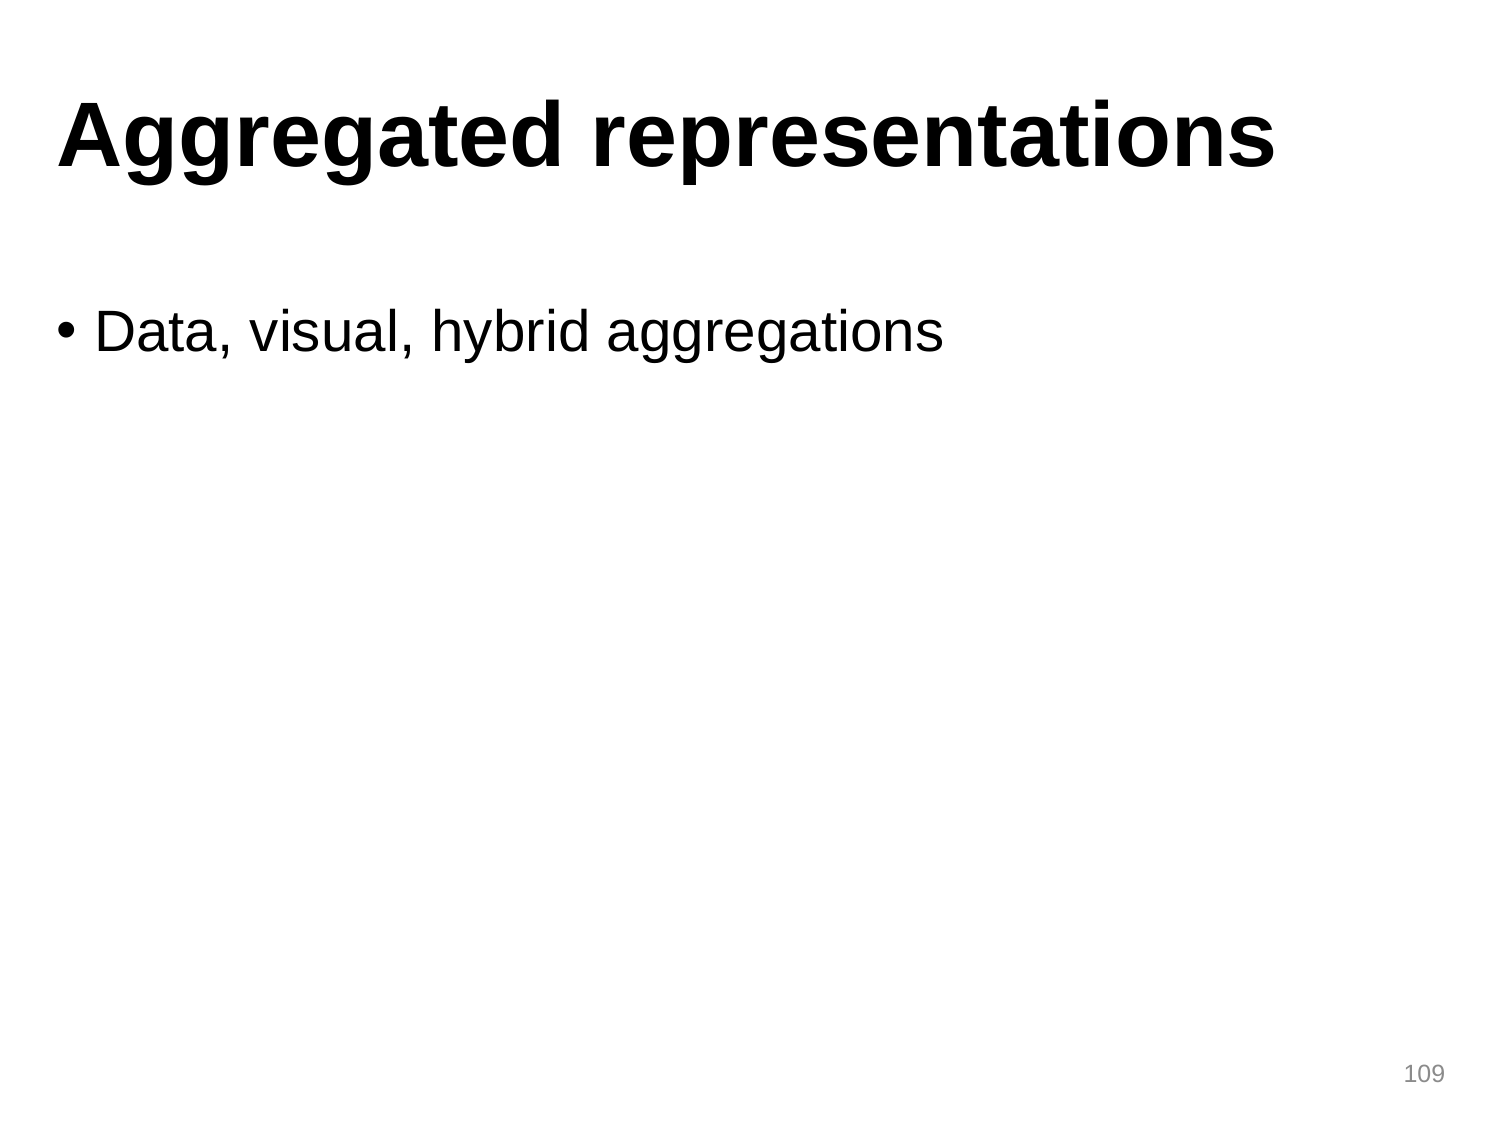

# Aggregated representations
Data, visual, hybrid aggregations
109